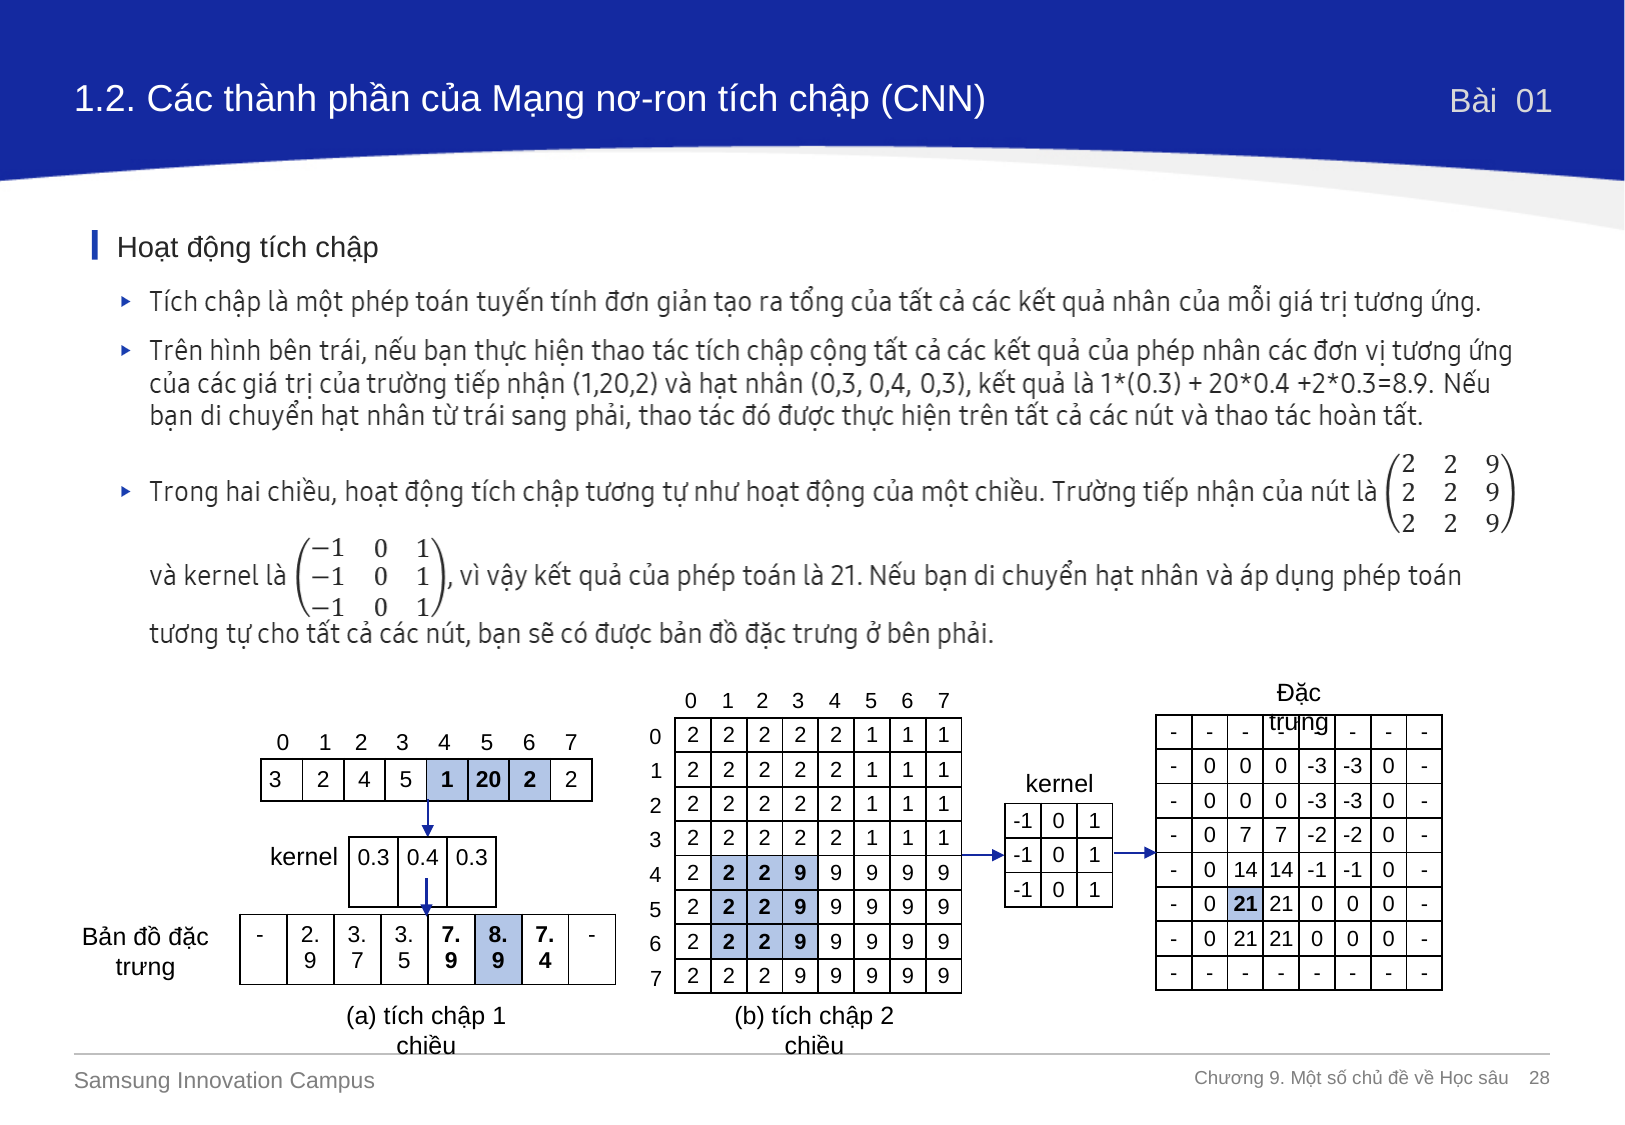

1.2. Các thành phần của Mạng nơ-ron tích chập (CNN)
Bài  01
Hoạt động tích chập

Đặc trưng
0
1
2
3
4
5
6
7
| - | - | - | - | - | - | - | - |
| --- | --- | --- | --- | --- | --- | --- | --- |
| - | 0 | 0 | 0 | -3 | -3 | 0 | - |
| - | 0 | 0 | 0 | -3 | -3 | 0 | - |
| - | 0 | 7 | 7 | -2 | -2 | 0 | - |
| - | 0 | 14 | 14 | -1 | -1 | 0 | - |
| - | 0 | 21 | 21 | 0 | 0 | 0 | - |
| - | 0 | 21 | 21 | 0 | 0 | 0 | - |
| - | - | - | - | - | - | - | - |
0
1
2
3
4
5
6
7
| 2 | 2 | 2 | 2 | 2 | 1 | 1 | 1 |
| --- | --- | --- | --- | --- | --- | --- | --- |
| 2 | 2 | 2 | 2 | 2 | 1 | 1 | 1 |
| 2 | 2 | 2 | 2 | 2 | 1 | 1 | 1 |
| 2 | 2 | 2 | 2 | 2 | 1 | 1 | 1 |
| 2 | 2 | 2 | 9 | 9 | 9 | 9 | 9 |
| 2 | 2 | 2 | 9 | 9 | 9 | 9 | 9 |
| 2 | 2 | 2 | 9 | 9 | 9 | 9 | 9 |
| 2 | 2 | 2 | 9 | 9 | 9 | 9 | 9 |
0
1
2
3
4
5
6
7
| 3 | 2 | 4 | 5 | 1 | 20 | 2 | 2 |
| --- | --- | --- | --- | --- | --- | --- | --- |
kernel
| -1 | 0 | 1 |
| --- | --- | --- |
| -1 | 0 | 1 |
| -1 | 0 | 1 |
kernel
| 0.3 | 0.4 | 0.3 |
| --- | --- | --- |
Bản đồ đặc trưng
| - | 2.9 | 3.7 | 3.5 | 7.9 | 8.9 | 7.4 | - |
| --- | --- | --- | --- | --- | --- | --- | --- |
(a) tích chập 1 chiều
(b) tích chập 2 chiều